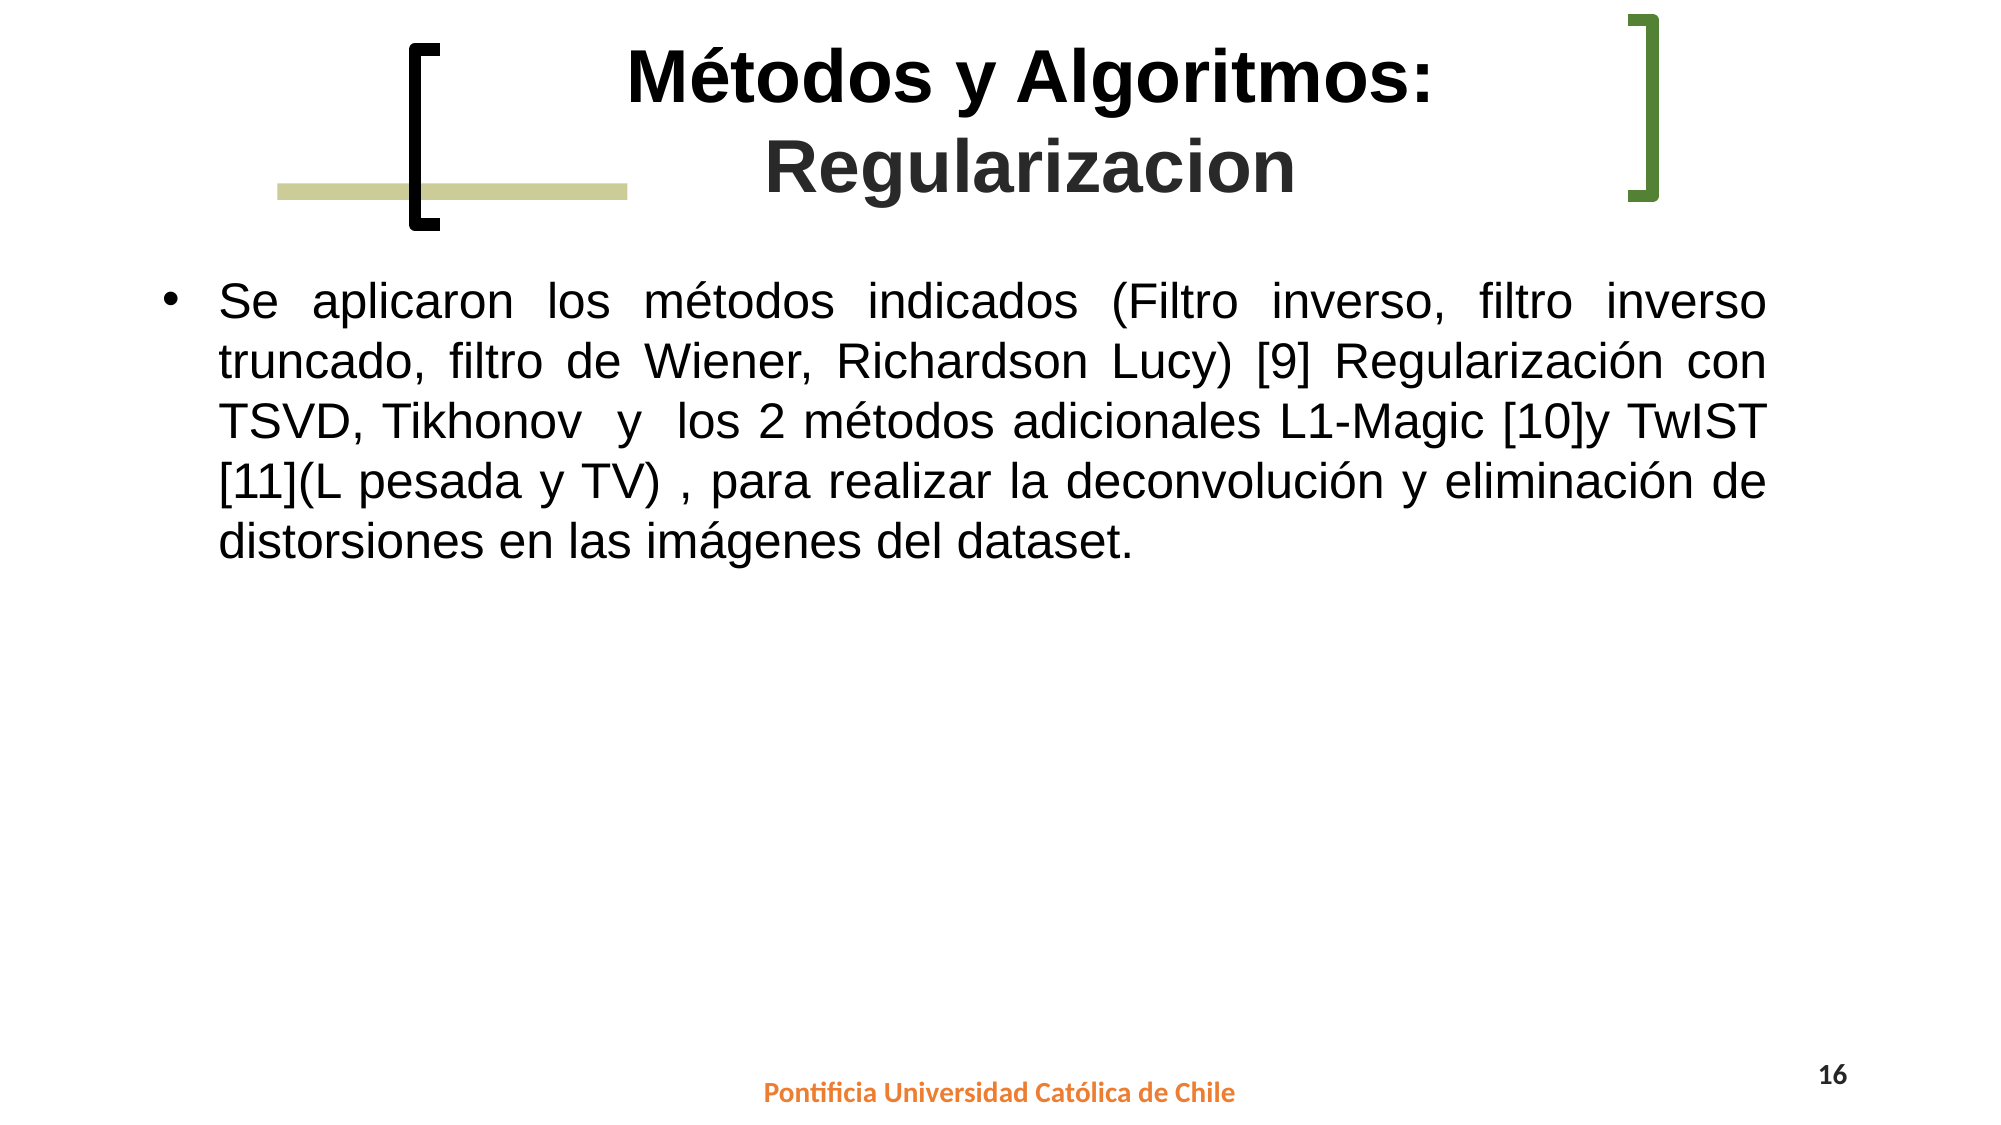

Métodos y Algoritmos:
Regularizacion
Se aplicaron los métodos indicados (Filtro inverso, filtro inverso truncado, filtro de Wiener, Richardson Lucy) [9] Regularización con TSVD, Tikhonov  y  los 2 métodos adicionales L1-Magic [10]y TwIST [11](L pesada y TV) , para realizar la deconvolución y eliminación de distorsiones en las imágenes del dataset.

16
Pontificia Universidad Católica de Chile